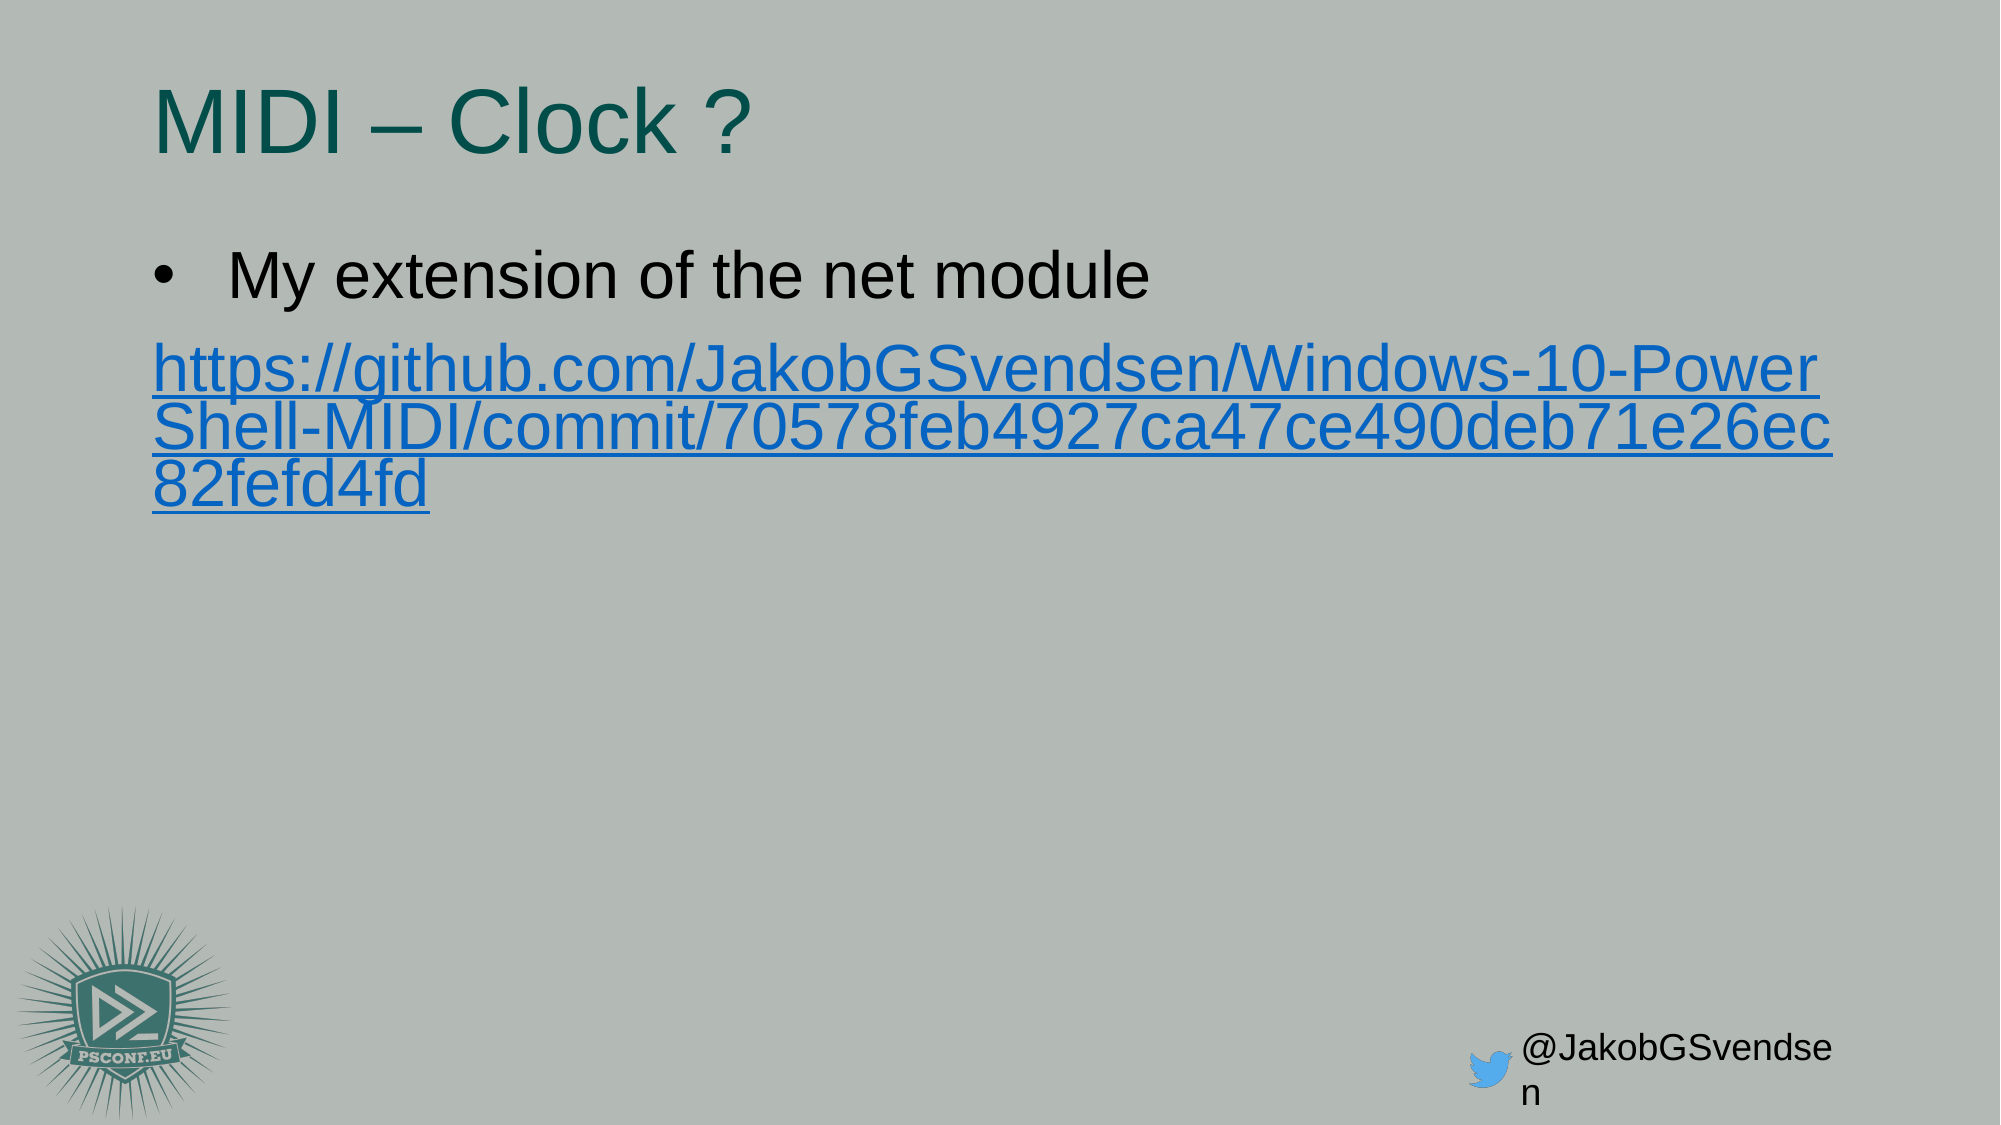

# MIDI – Clock ?
My extension of the net module
https://github.com/JakobGSvendsen/Windows-10-PowerShell-MIDI/commit/70578feb4927ca47ce490deb71e26ec82fefd4fd
@JakobGSvendsen